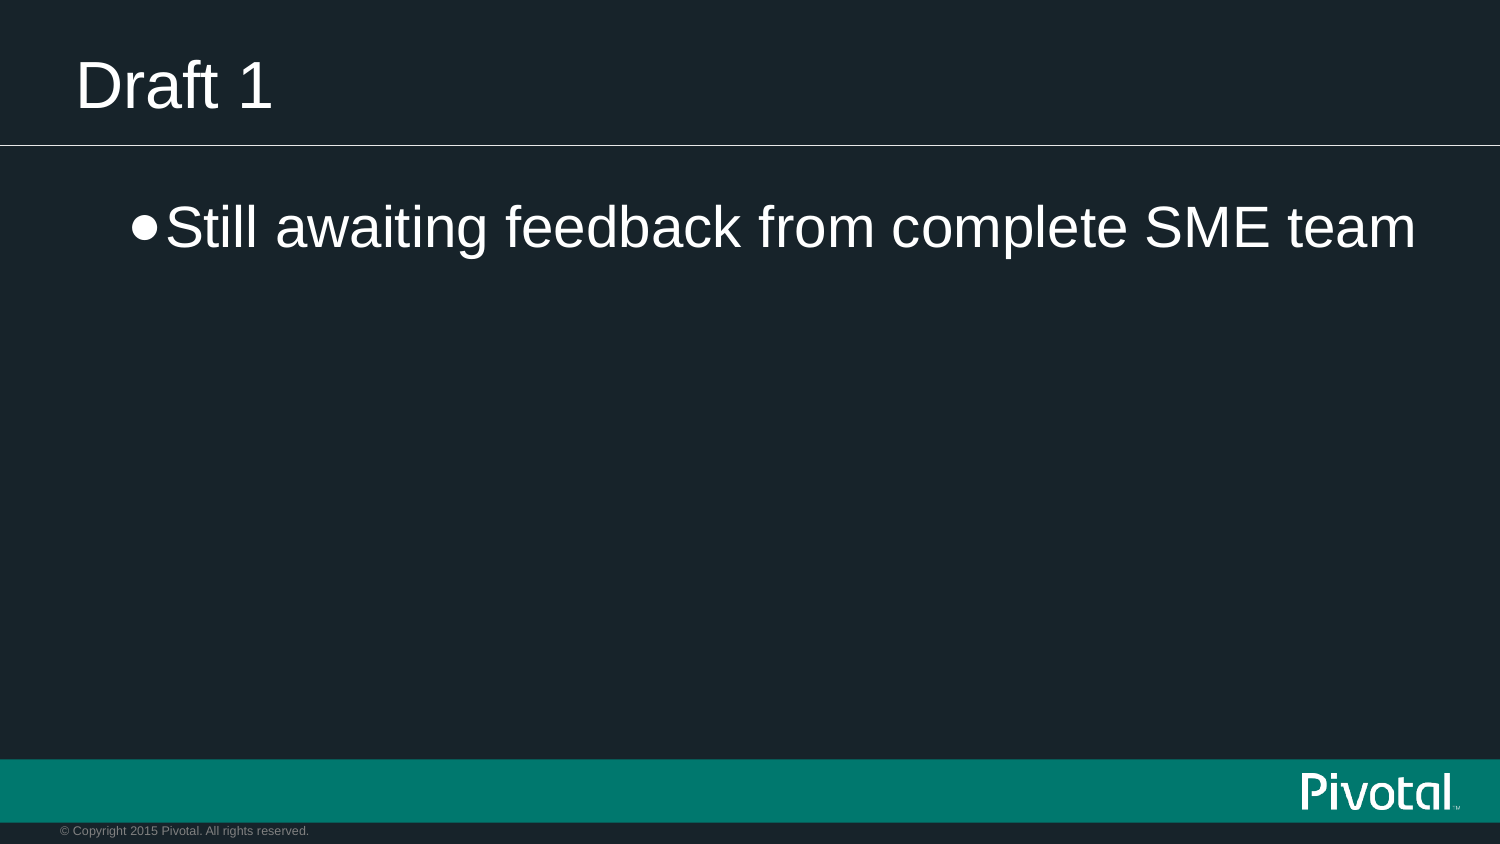

# Draft 1
Still awaiting feedback from complete SME team